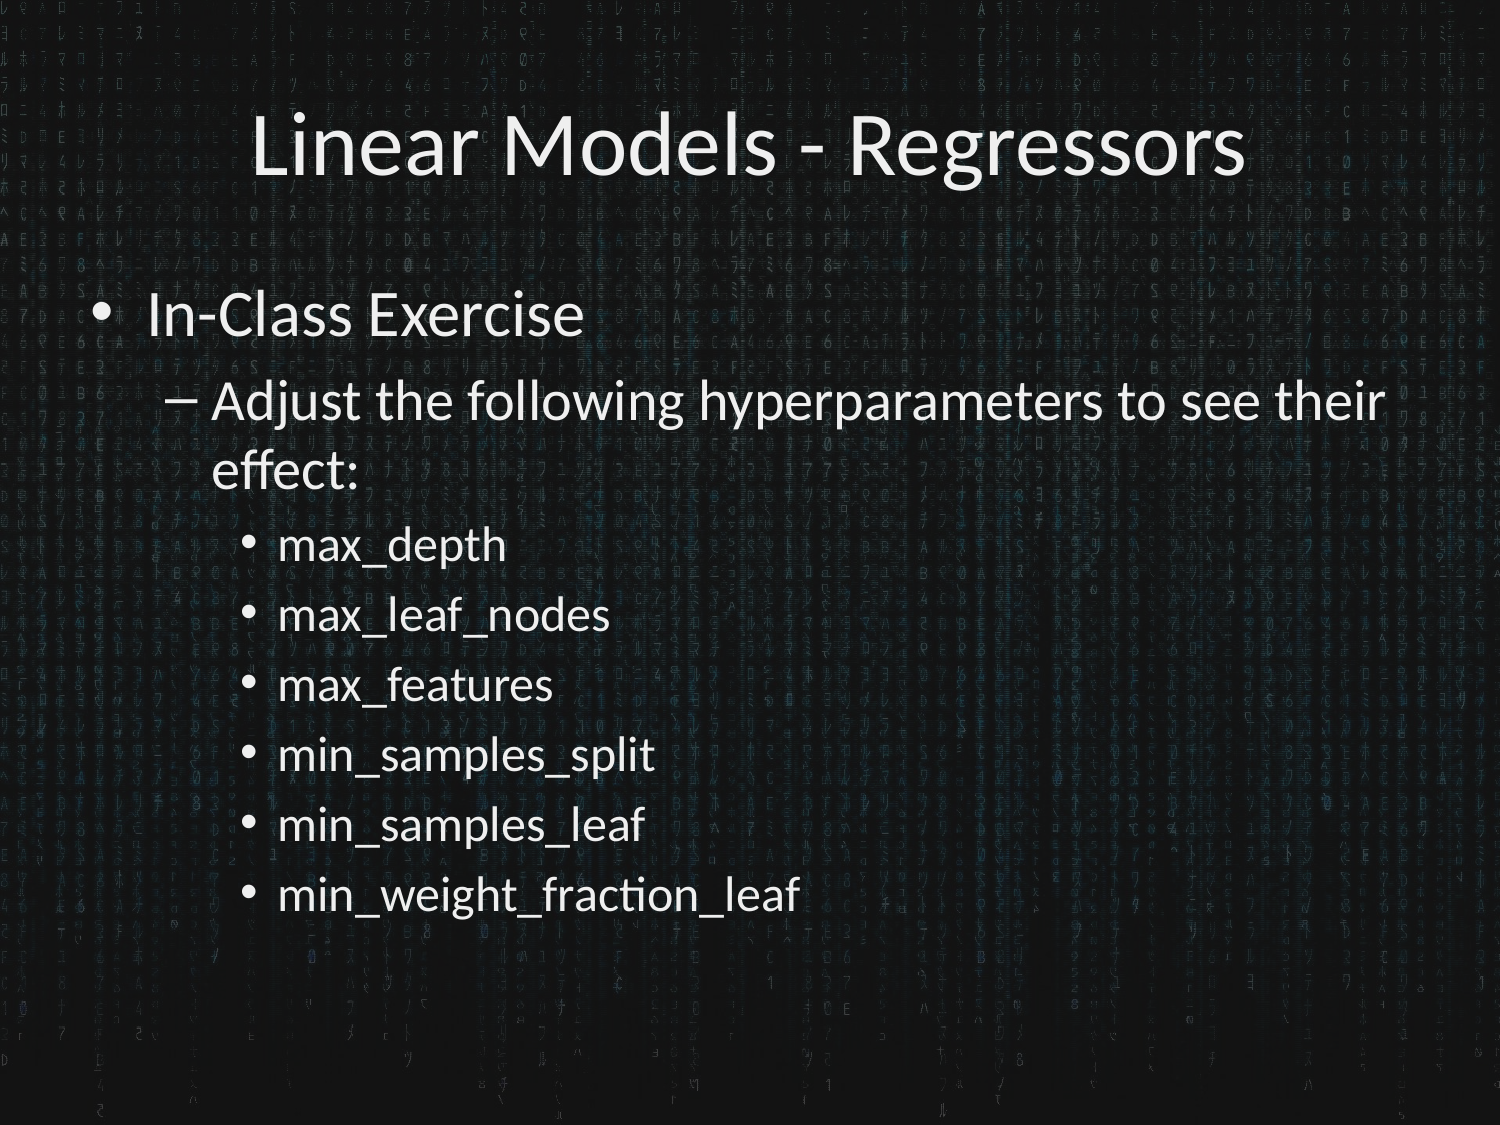

# Linear Models - Regressors
In-Class Exercise
Adjust the following hyperparameters to see their effect:
max_depth
max_leaf_nodes
max_features
min_samples_split
min_samples_leaf
min_weight_fraction_leaf